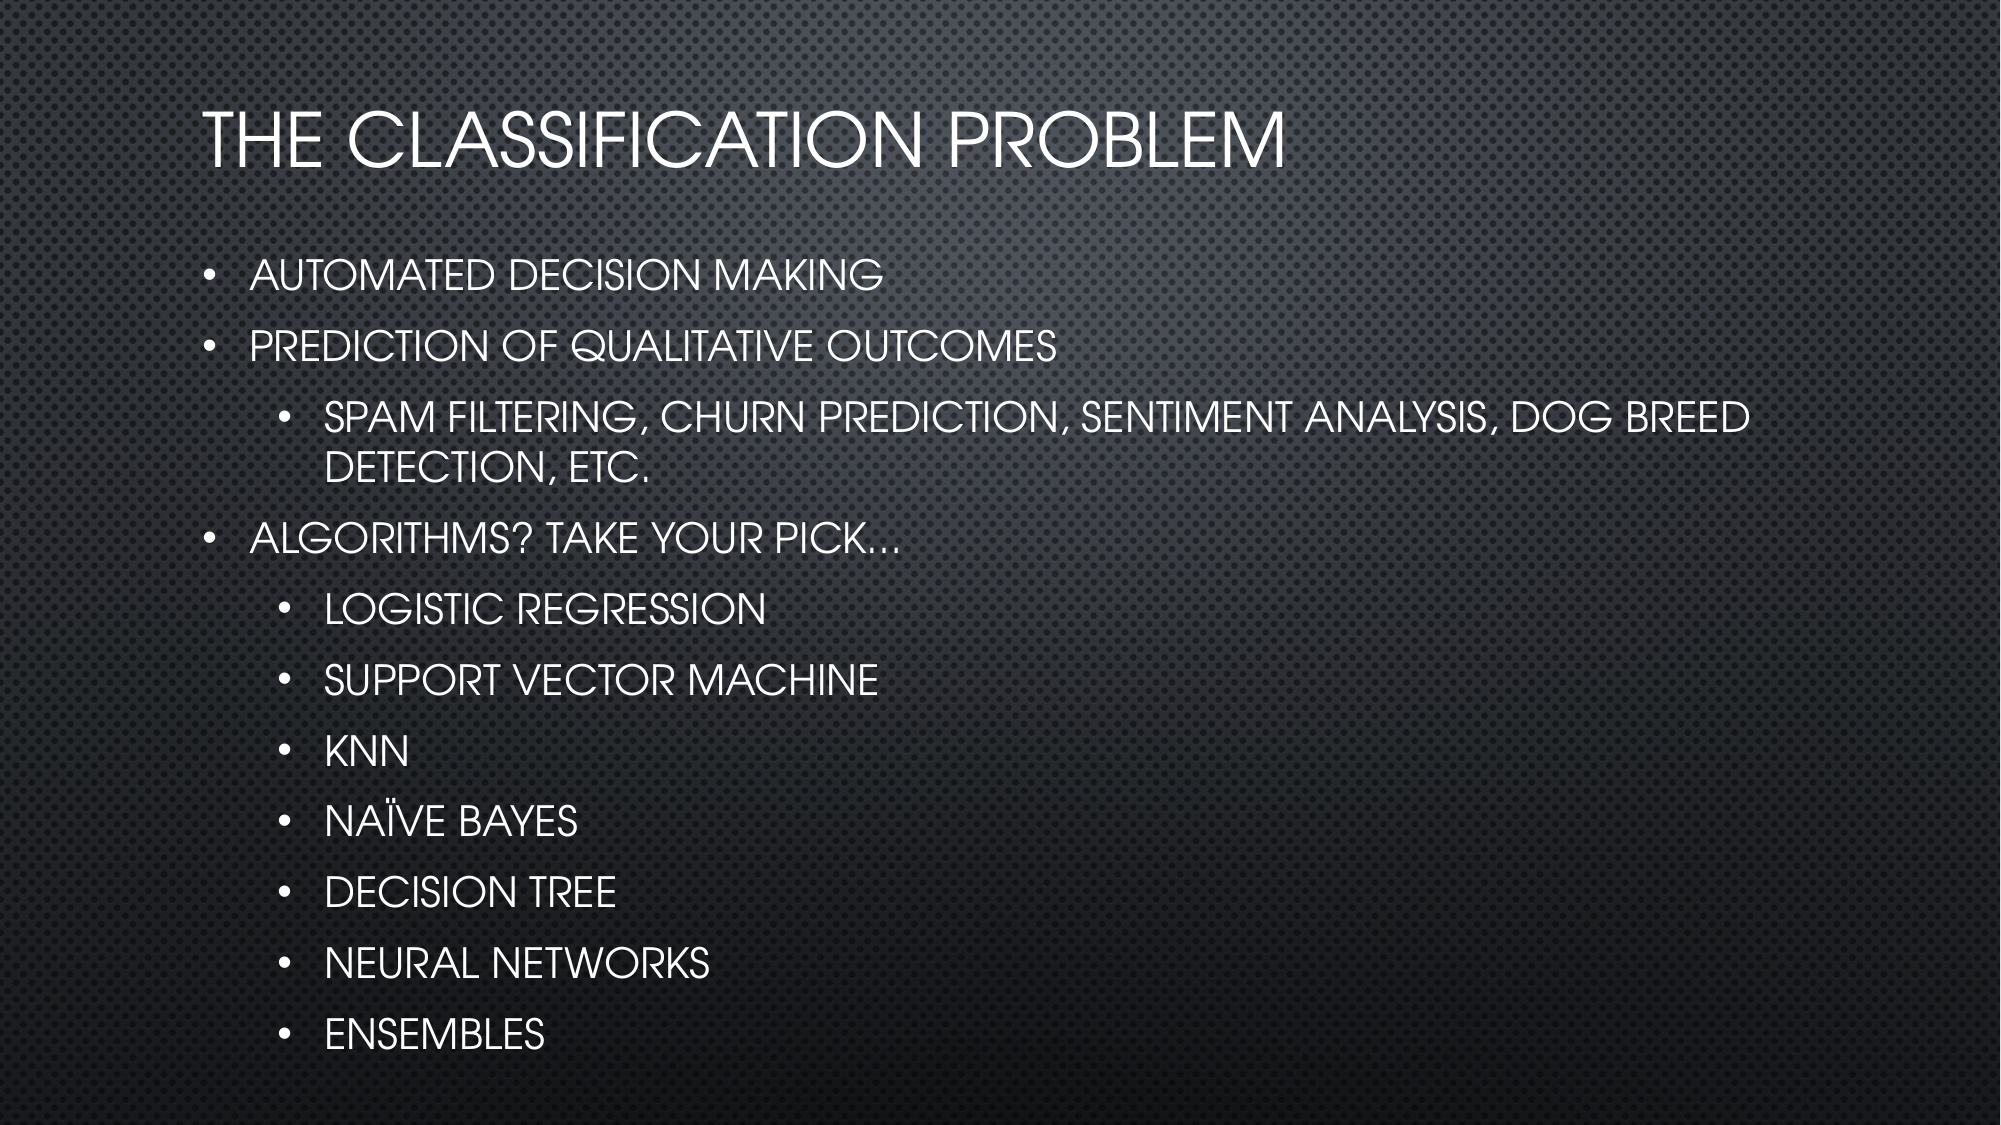

# The classification problem
Automated Decision Making
Prediction of qualitative outcomes
Spam filtering, Churn prediction, Sentiment Analysis, Dog Breed Detection, etc.
Algorithms? Take your pick…
Logistic Regression
Support Vector Machine
KNN
Naïve Bayes
Decision Tree
Neural Networks
Ensembles